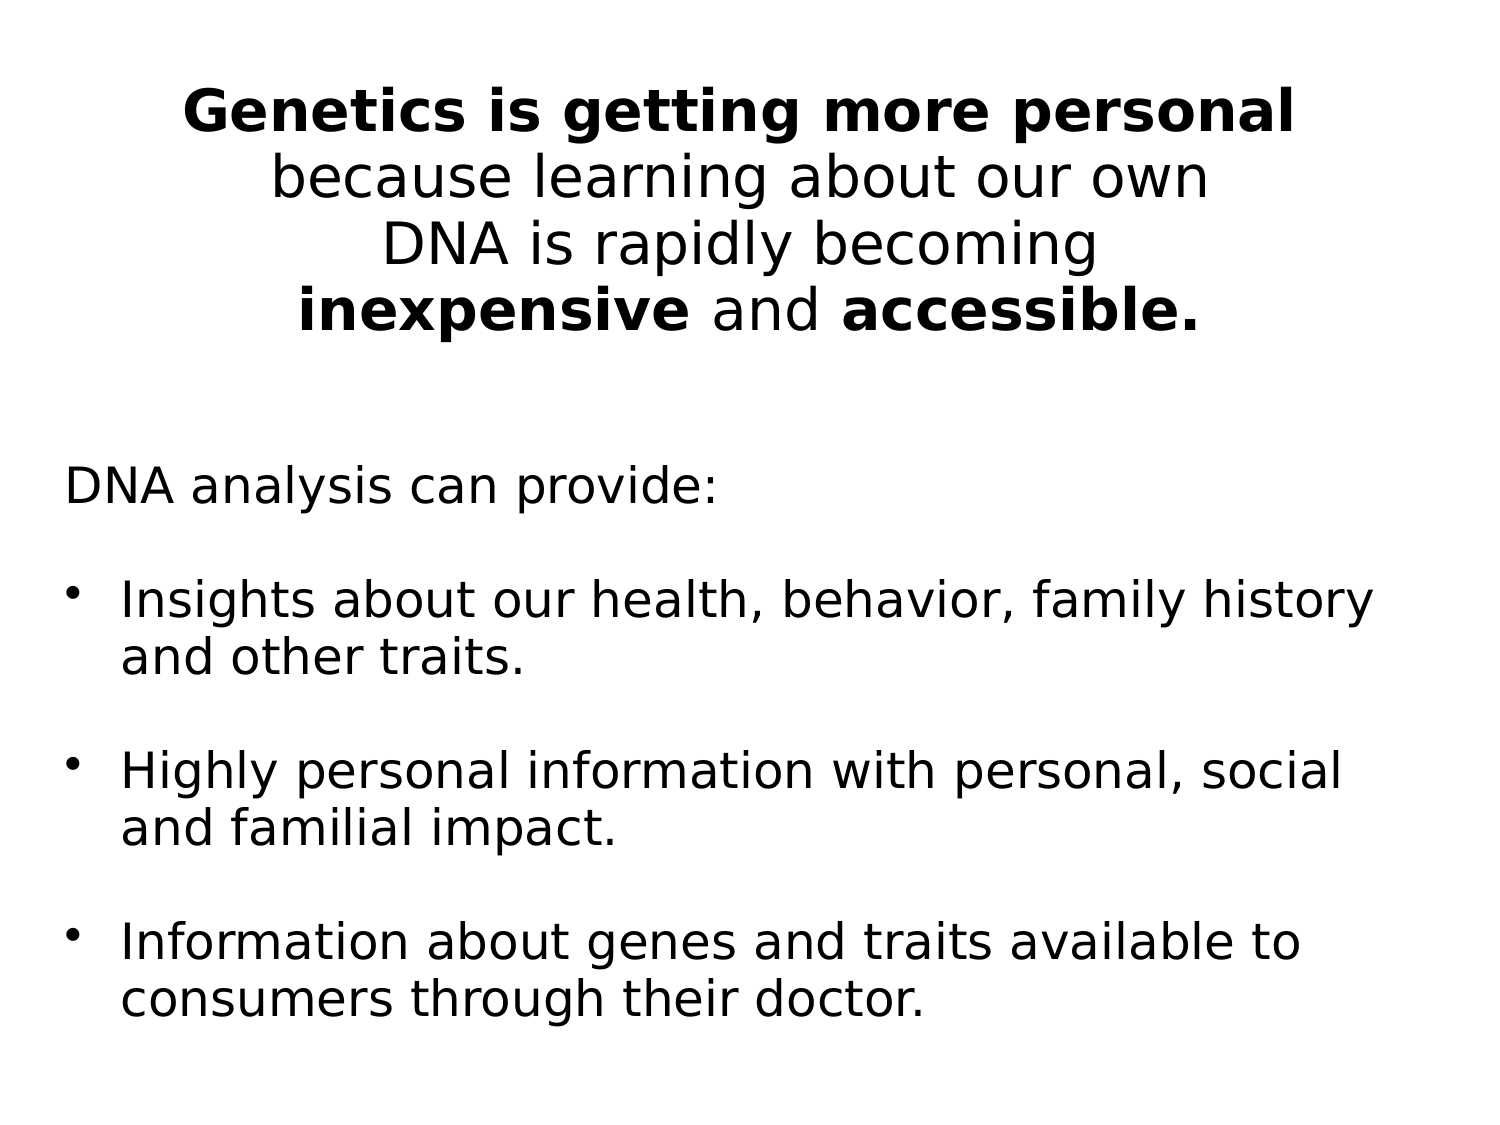

Genetics is getting more personal
because learning about our own
DNA is rapidly becoming
inexpensive and accessible.

DNA analysis can provide:

Insights about our health, behavior, family history and other traits.

Highly personal information with personal, social and familial impact.

Information about genes and traits available to consumers through their doctor.